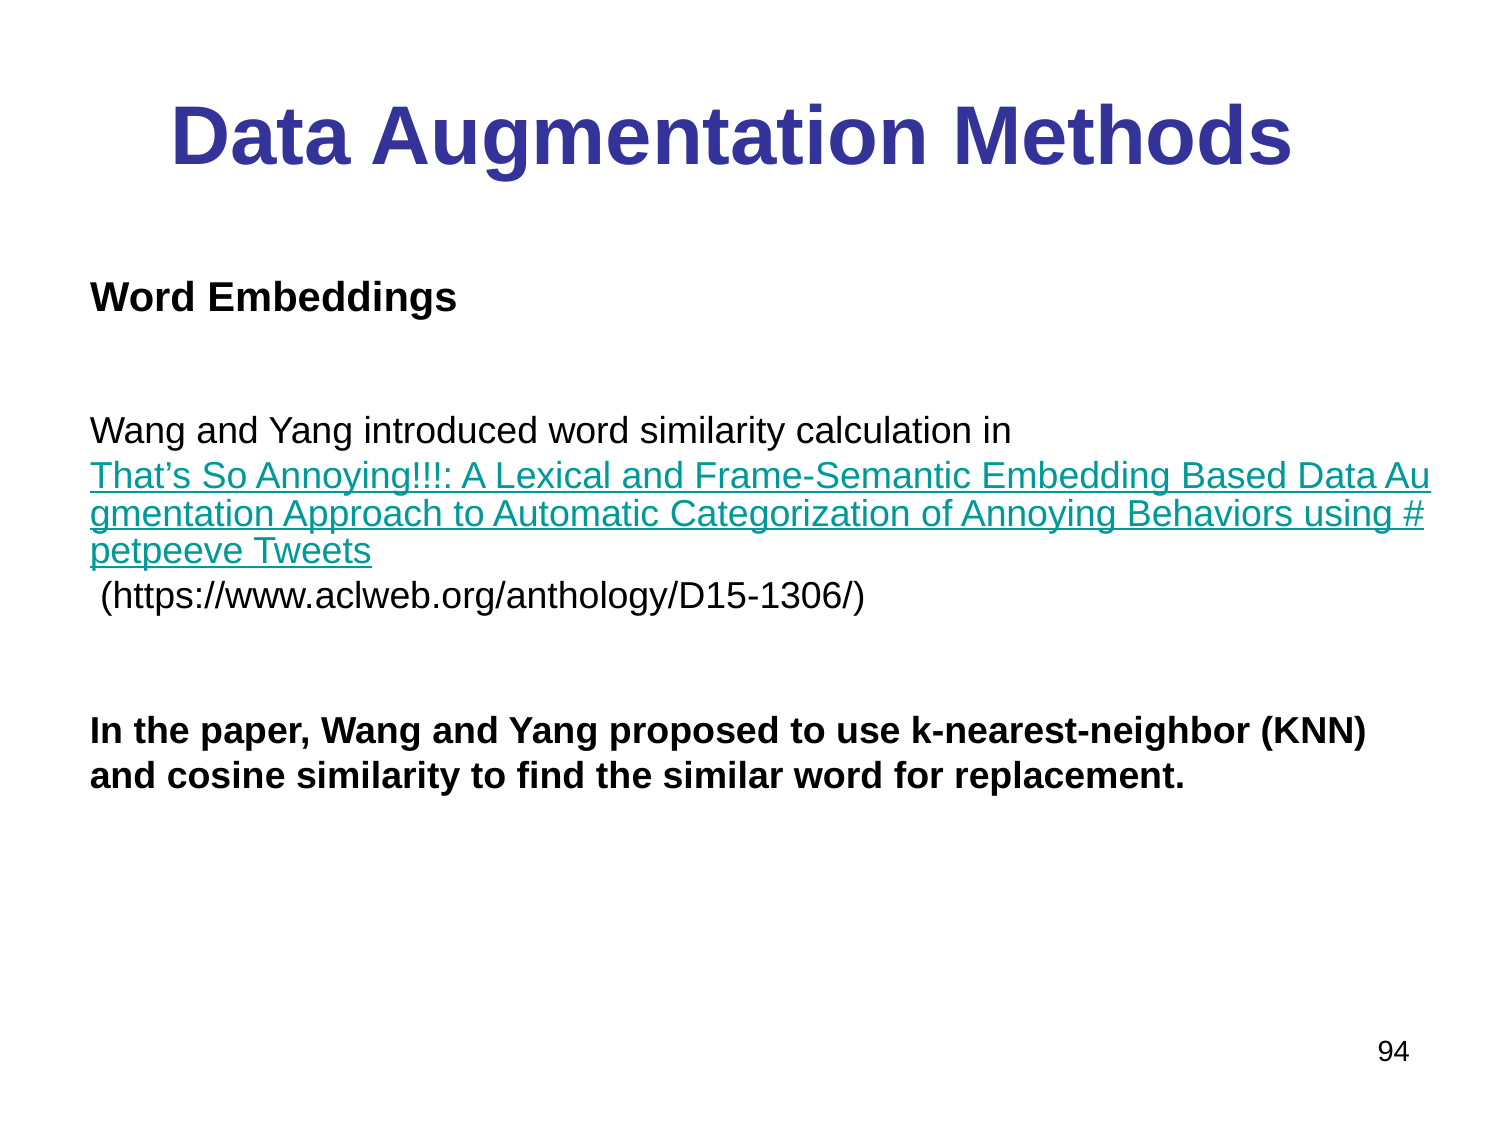

# Data Augmentation Methods

Word Embeddings

Wang and Yang introduced word similarity calculation in That’s So Annoying!!!: A Lexical and Frame-Semantic Embedding Based Data Augmentation Approach to Automatic Categorization of Annoying Behaviors using #petpeeve Tweets (https://www.aclweb.org/anthology/D15-1306/)

In the paper, Wang and Yang proposed to use k-nearest-neighbor (KNN) and cosine similarity to find the similar word for replacement.

94